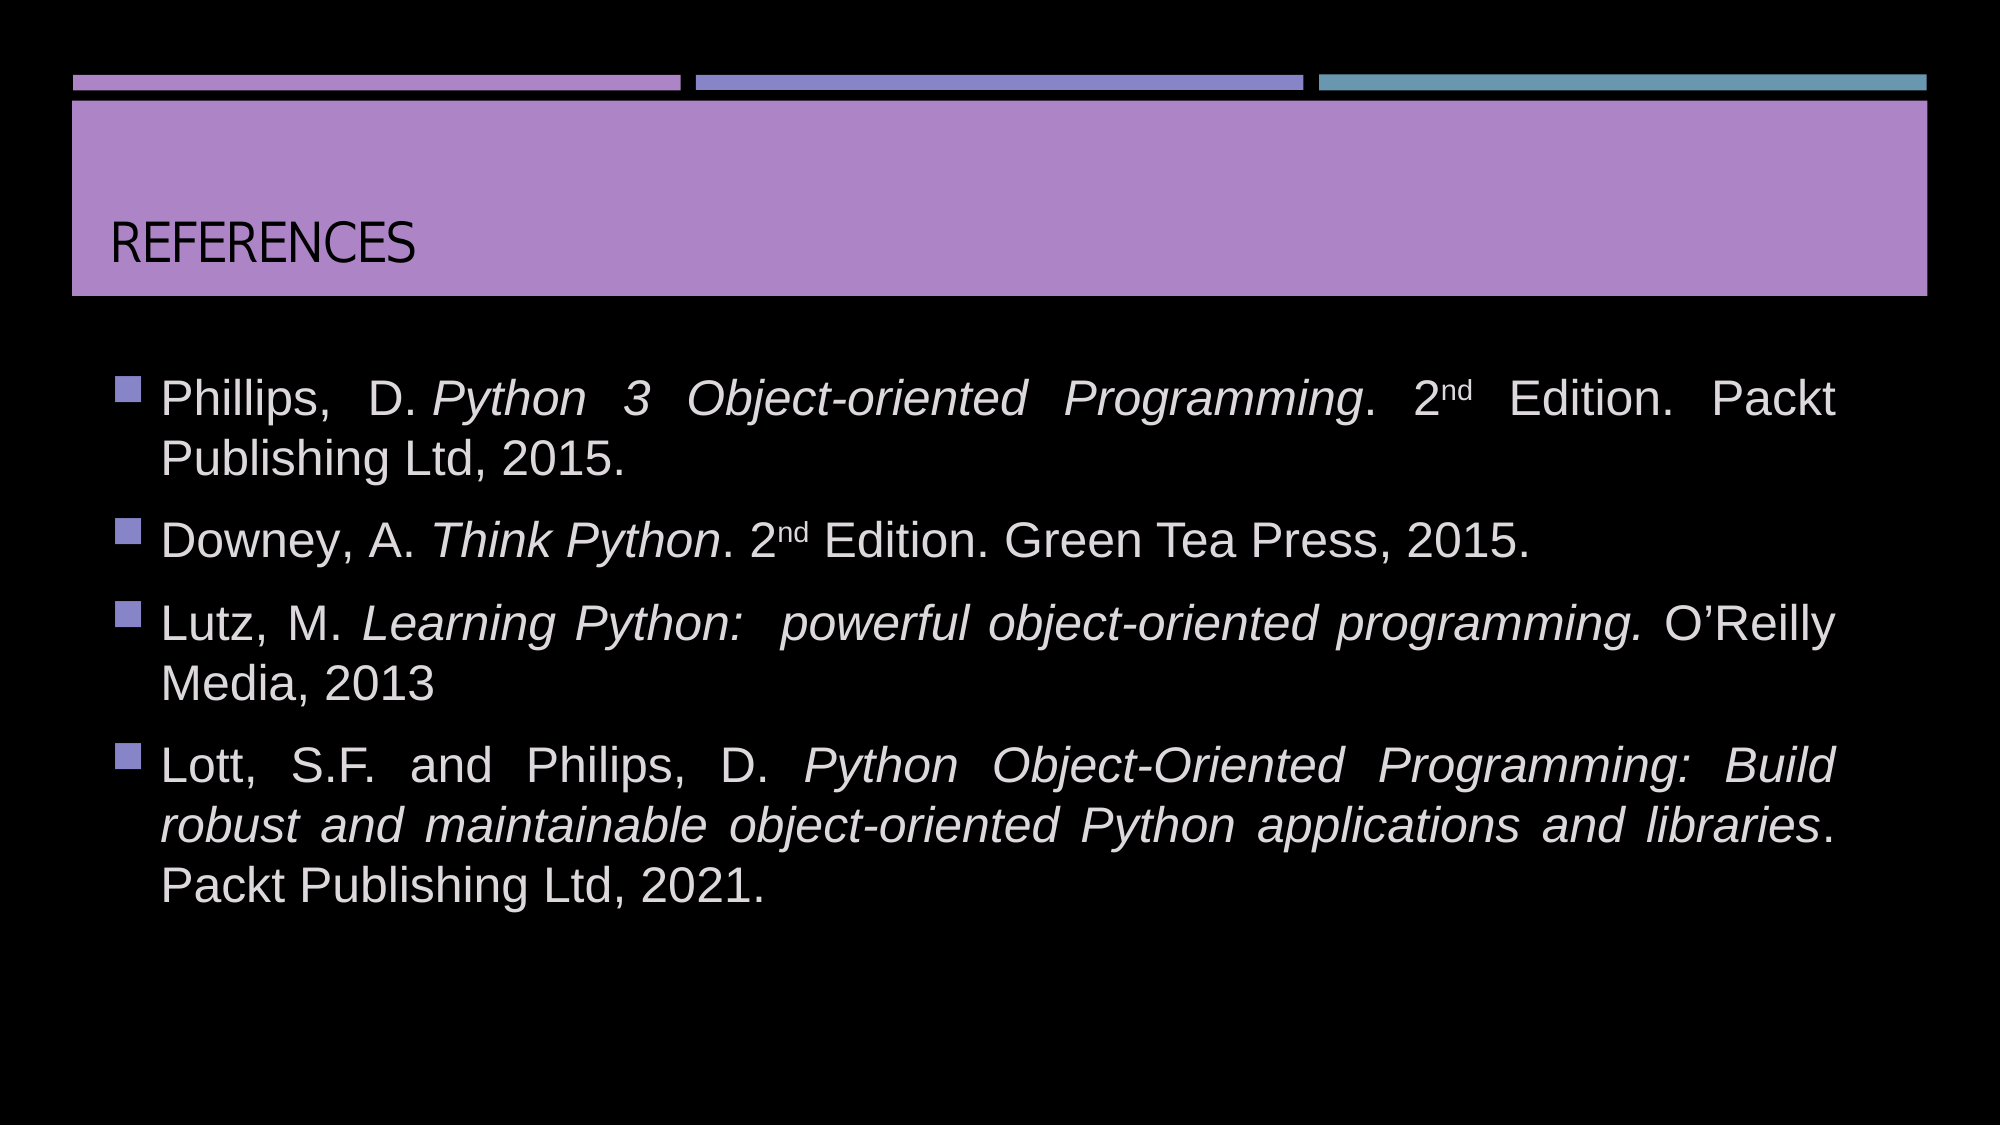

# References
Phillips, D. Python 3 Object-oriented Programming. 2nd Edition. Packt Publishing Ltd, 2015.
Downey, A. Think Python. 2nd Edition. Green Tea Press, 2015.
Lutz, M. Learning Python:  powerful object-oriented programming. O’Reilly Media, 2013
Lott, S.F. and Philips, D. Python Object-Oriented Programming: Build robust and maintainable object-oriented Python applications and libraries. Packt Publishing Ltd, 2021.